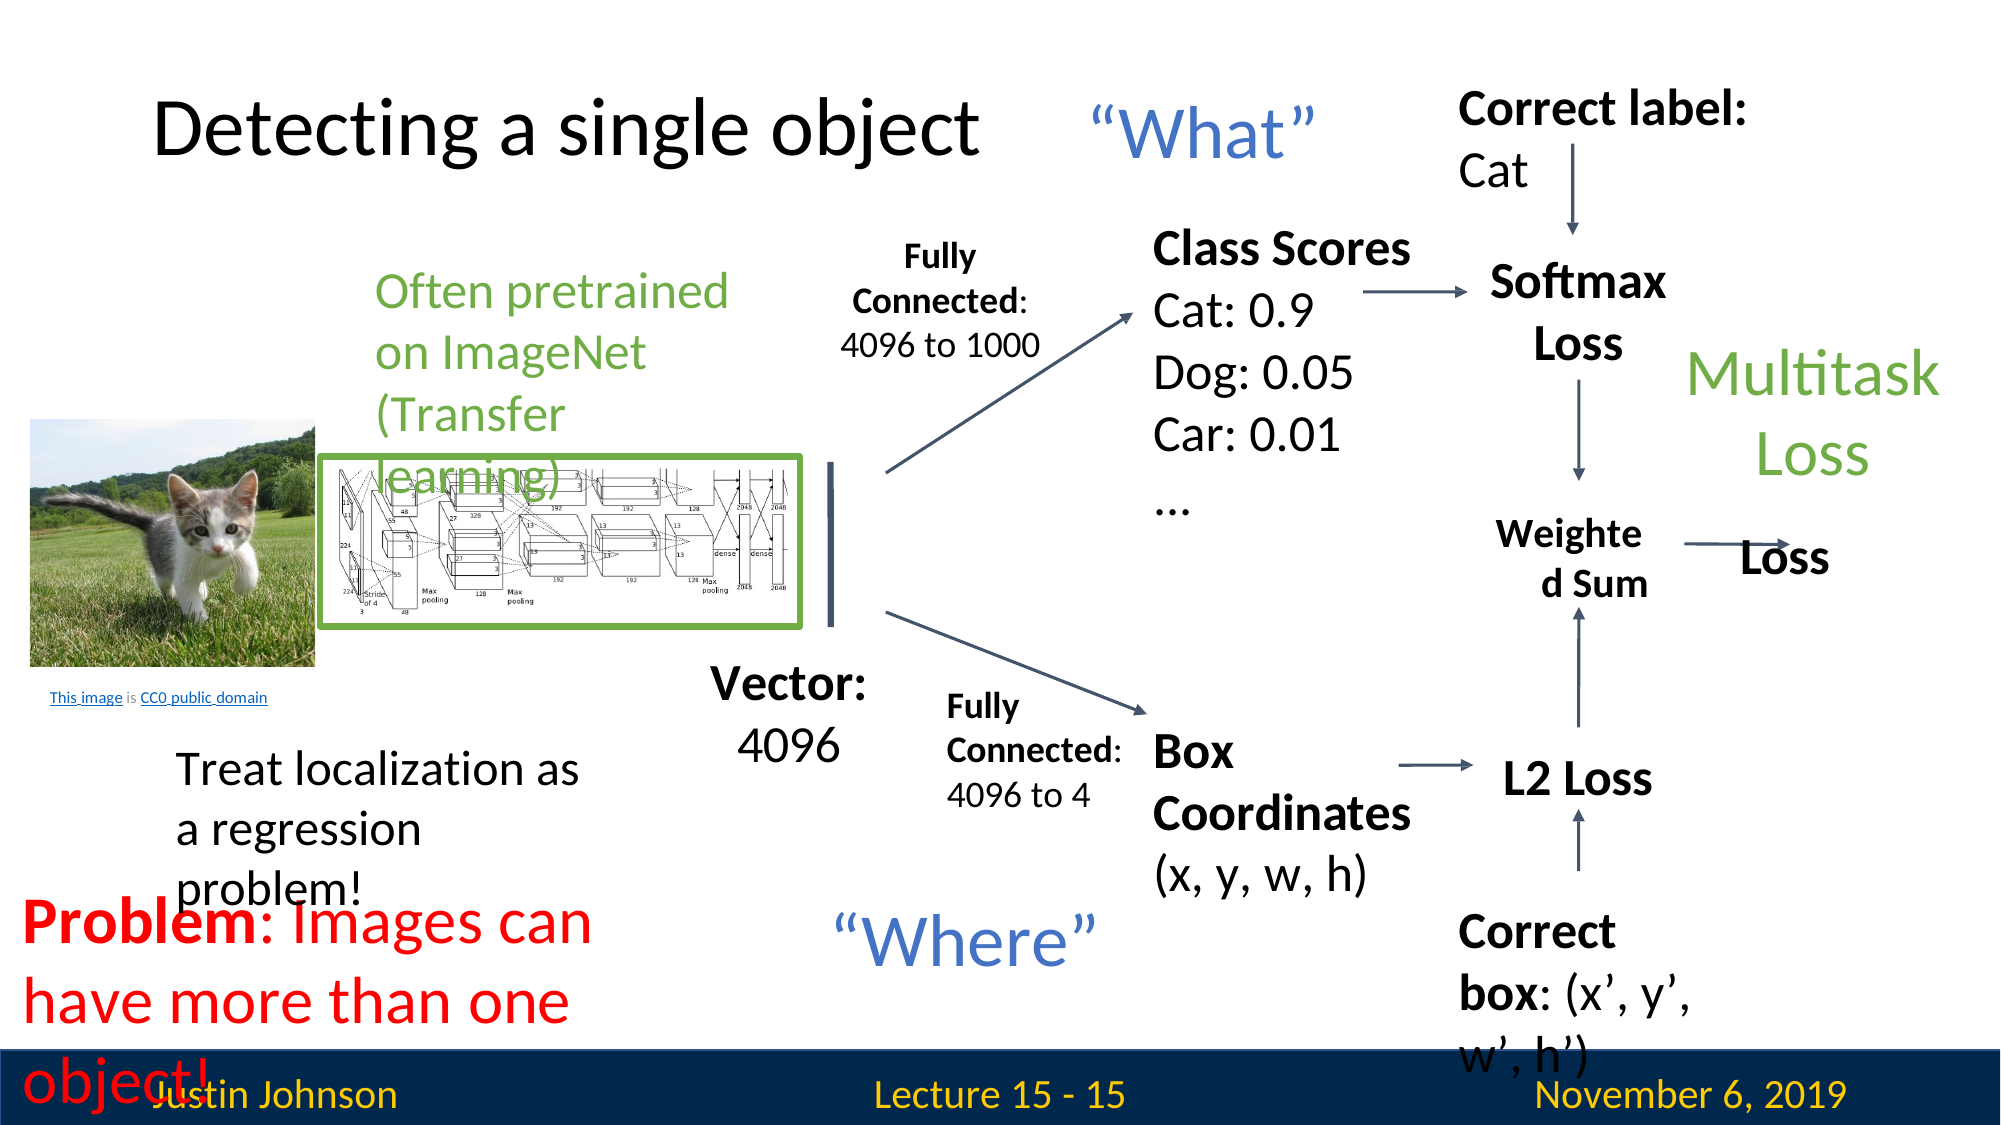

# Detecting a single object
Correct label:
Cat
“What”
Class Scores Cat: 0.9 Dog: 0.05 Car: 0.01
...

Fully Connected: 4096 to 1000
Softmax Loss
Often pretrained on ImageNet (Transfer learning)

Multitask Loss
Loss

Weighted Sum

Vector:
4096
Fully Connected: 4096 to 4
This image is CC0 public domain
Box Coordinates (x, y, w, h)
Treat localization as a regression problem!
L2 Loss

Problem: Images can have more than one object!
“Where”
Correct box: (x’, y’, w’, h’)
Justin Johnson
November 6, 2019
Lecture 15 - 15